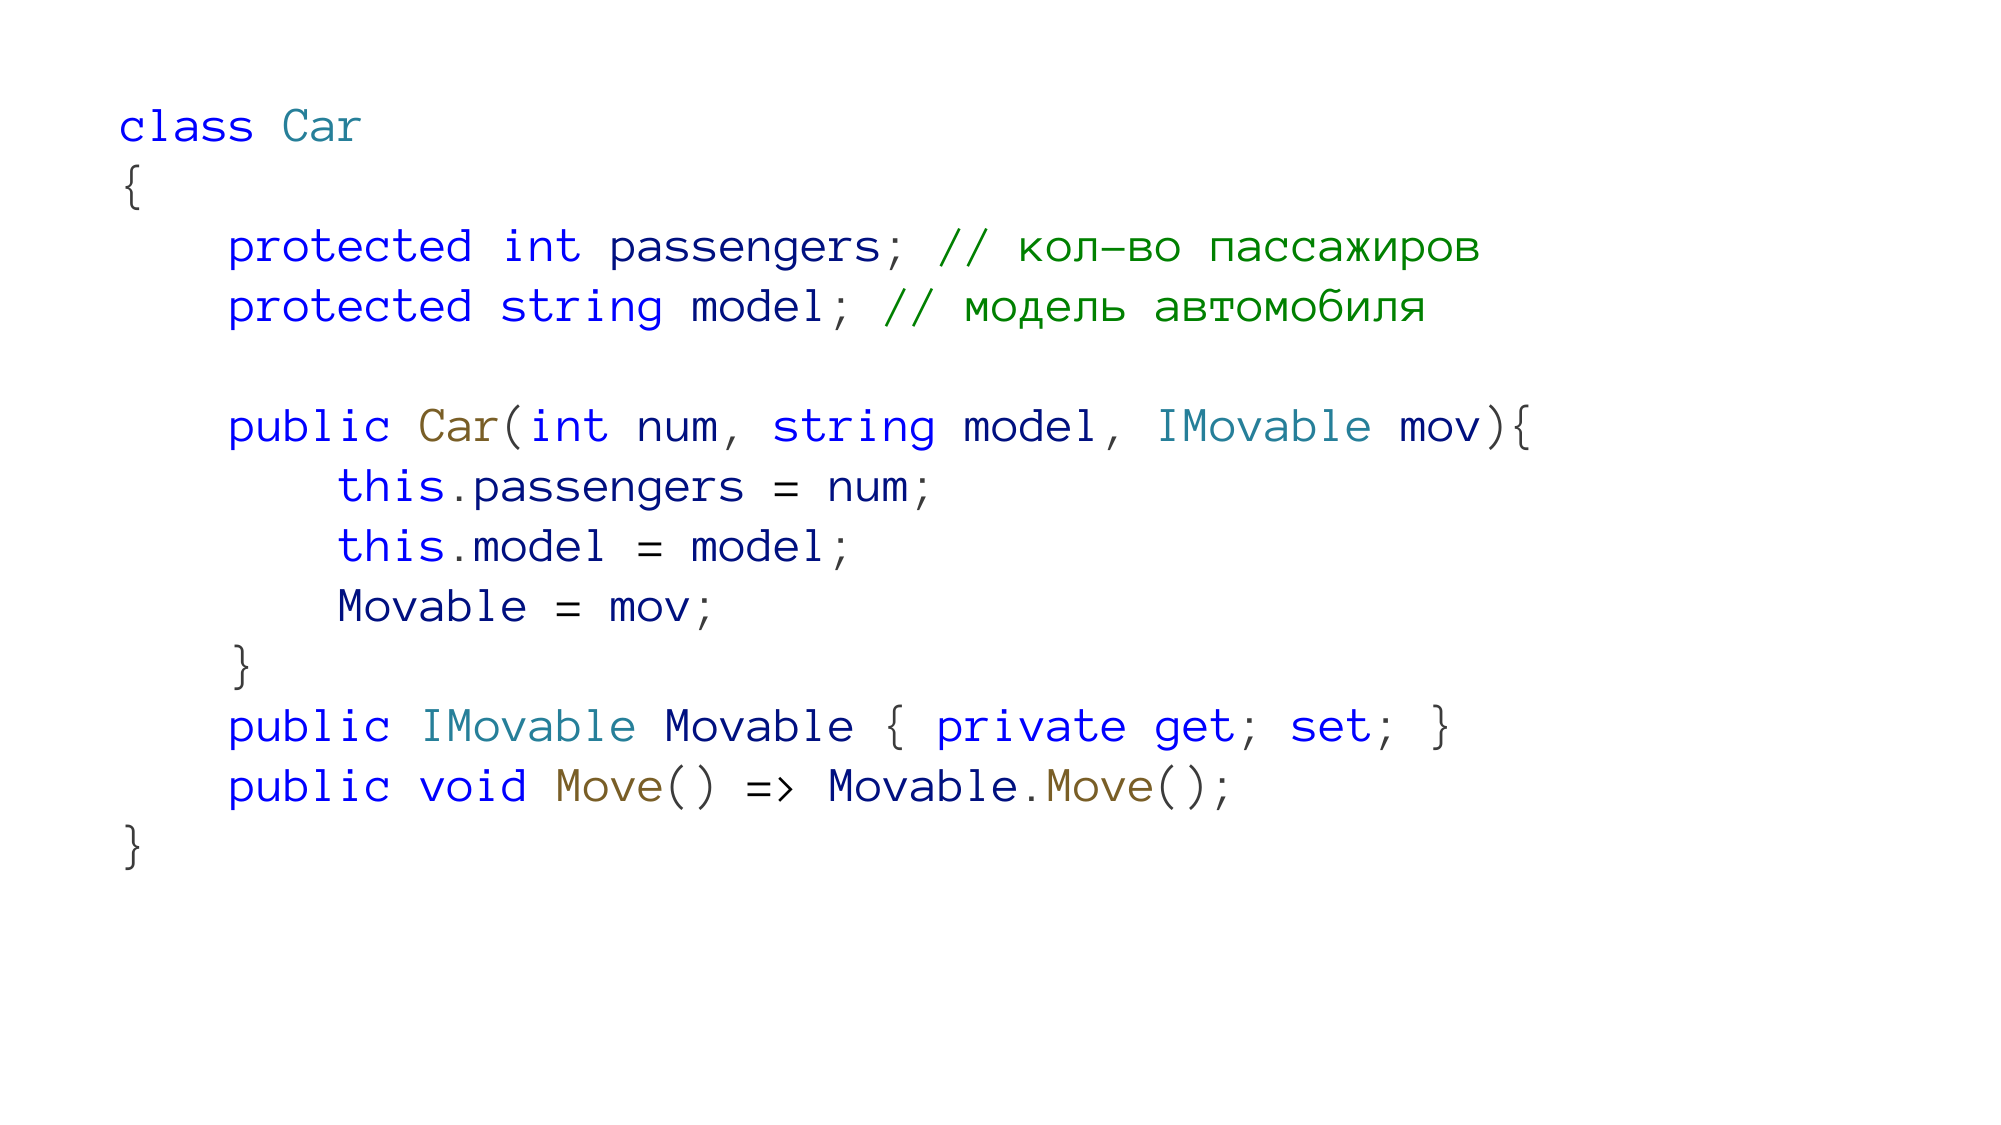

class Car
{
    protected int passengers; // кол-во пассажиров
    protected string model; // модель автомобиля
    public Car(int num, string model, IMovable mov){
        this.passengers = num;
        this.model = model;
        Movable = mov;
    }
    public IMovable Movable { private get; set; }
    public void Move() => Movable.Move();
}